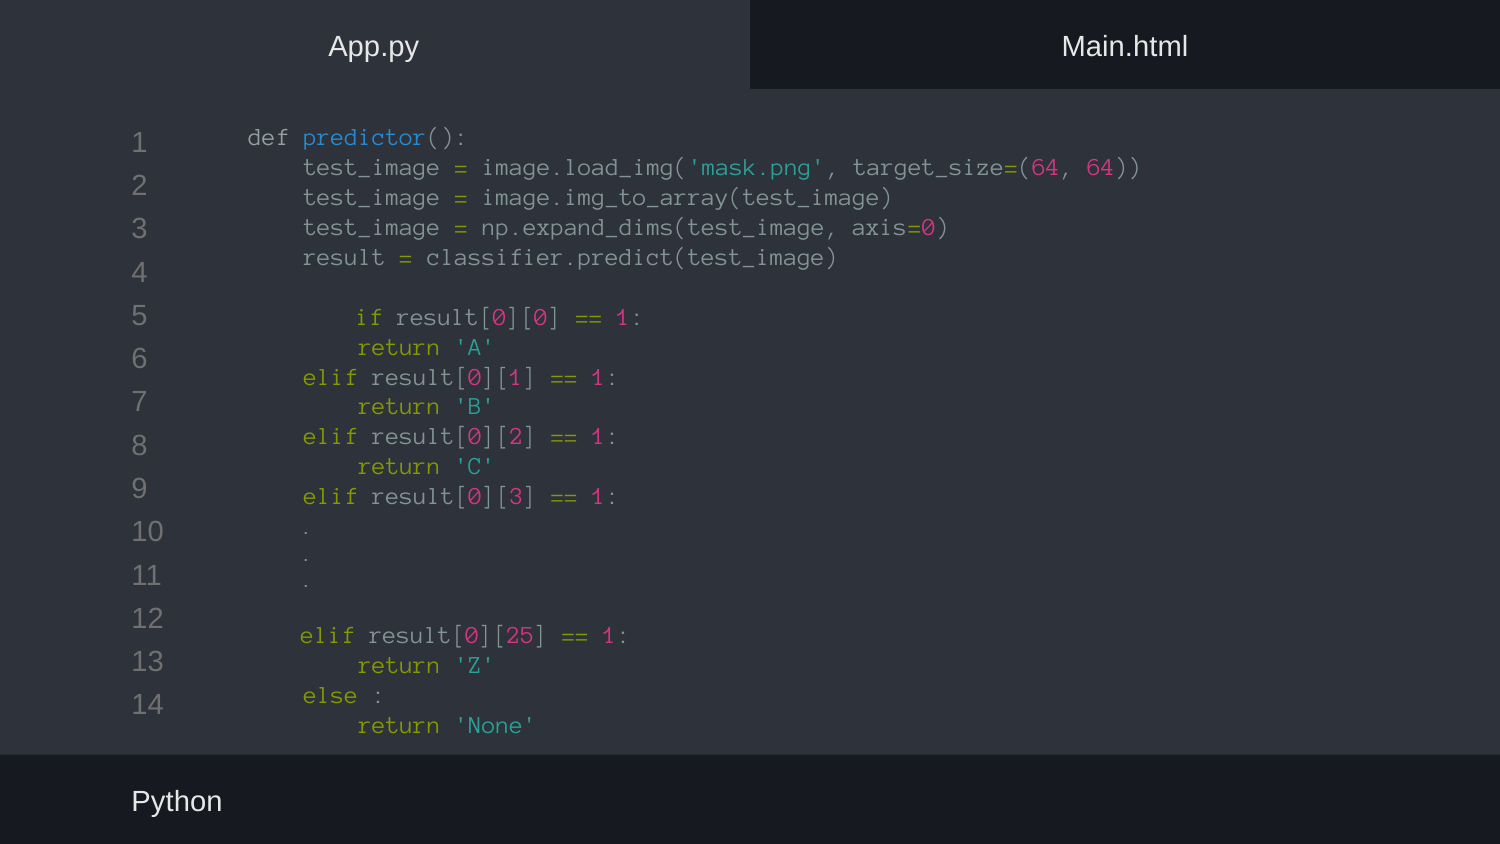

App.py
Main.html
def predictor():
    test_image = image.load_img('mask.png', target_size=(64, 64))
    test_image = image.img_to_array(test_image)
    test_image = np.expand_dims(test_image, axis=0)
    result = classifier.predict(test_image)
    if result[0][0] == 1:
        return 'A'
    elif result[0][1] == 1:
        return 'B'
    elif result[0][2] == 1:
        return 'C'
    elif result[0][3] == 1:
	.
	.
	.
elif result[0][25] == 1:
        return 'Z'
    else :
        return 'None'

Python